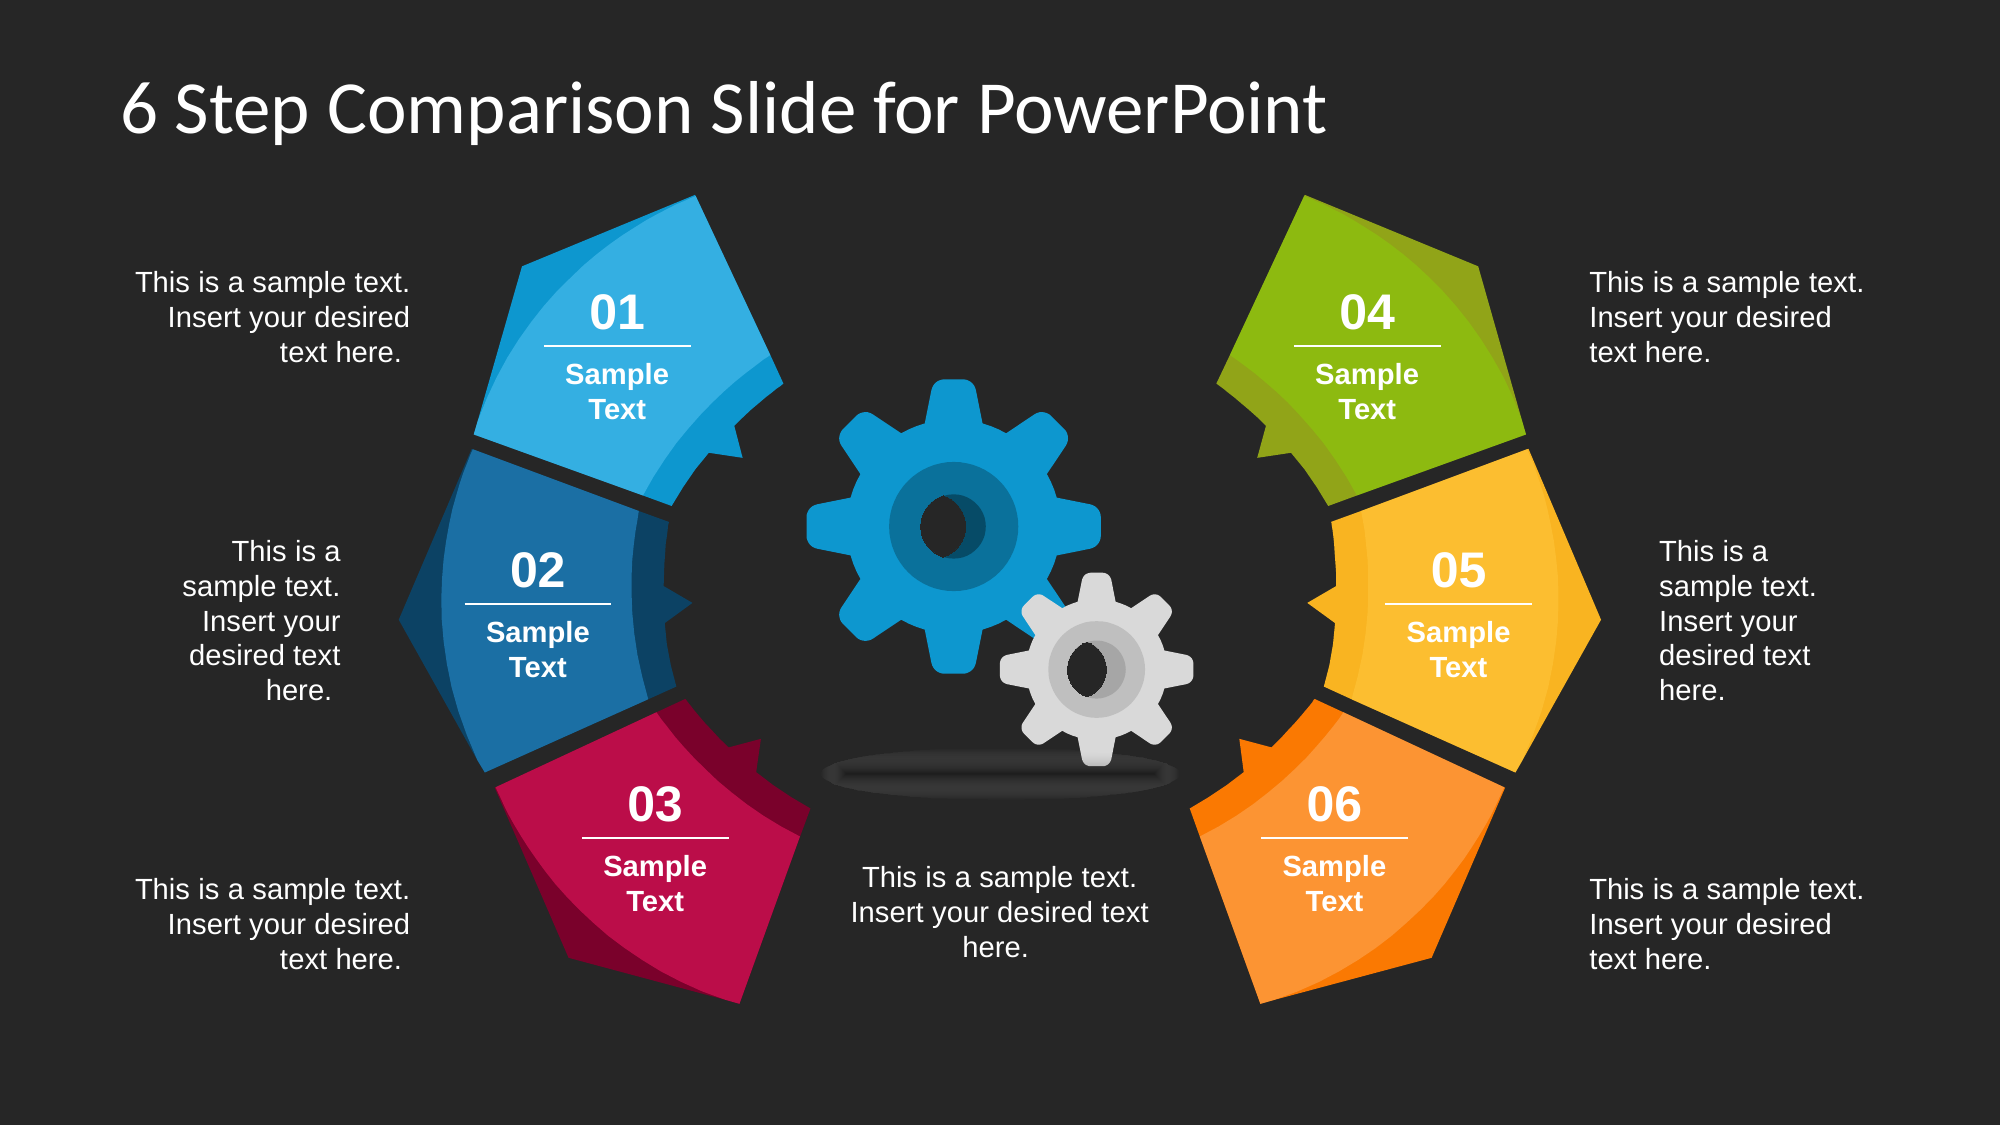

# 6 Step Comparison Slide for PowerPoint

This is a sample text. Insert your desired text here.
This is a sample text. Insert your desired text here.
01
Sample Text
04
Sample Text

This is a sample text. Insert your desired text here.
This is a sample text. Insert your desired text here.
02
Sample Text
05
Sample Text

03
Sample Text
06
Sample Text
This is a sample text. Insert your desired text here.
This is a sample text. Insert your desired text here.
This is a sample text. Insert your desired text here.